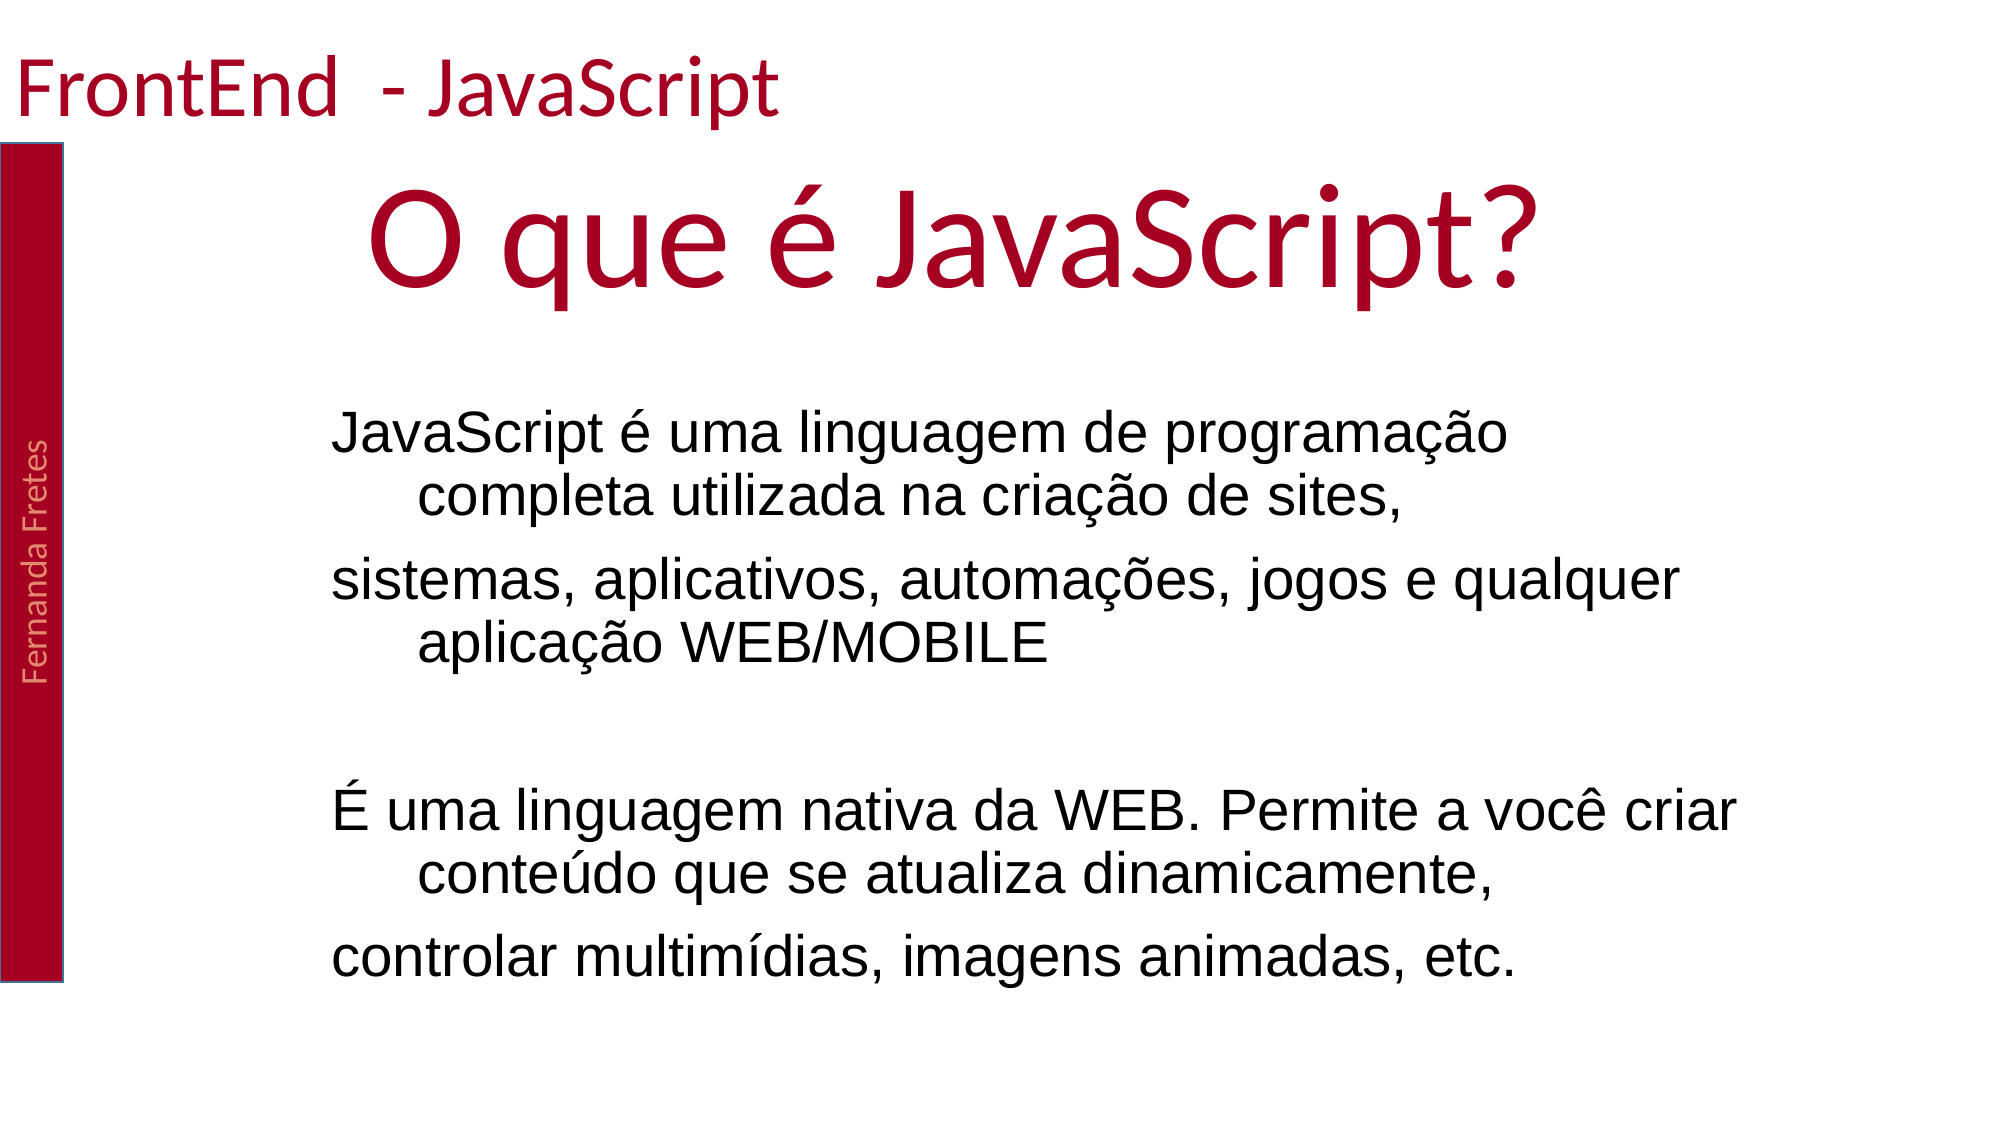

JavaScript é uma linguagem de programação completa utilizada na criação de sites,
sistemas, aplicativos, automações, jogos e qualquer aplicação WEB/MOBILE

É uma linguagem nativa da WEB. Permite a você criar conteúdo que se atualiza dinamicamente,
controlar multimídias, imagens animadas, etc.

FrontEnd  - JavaScript
Fernanda Fretes
O que é JavaScript?